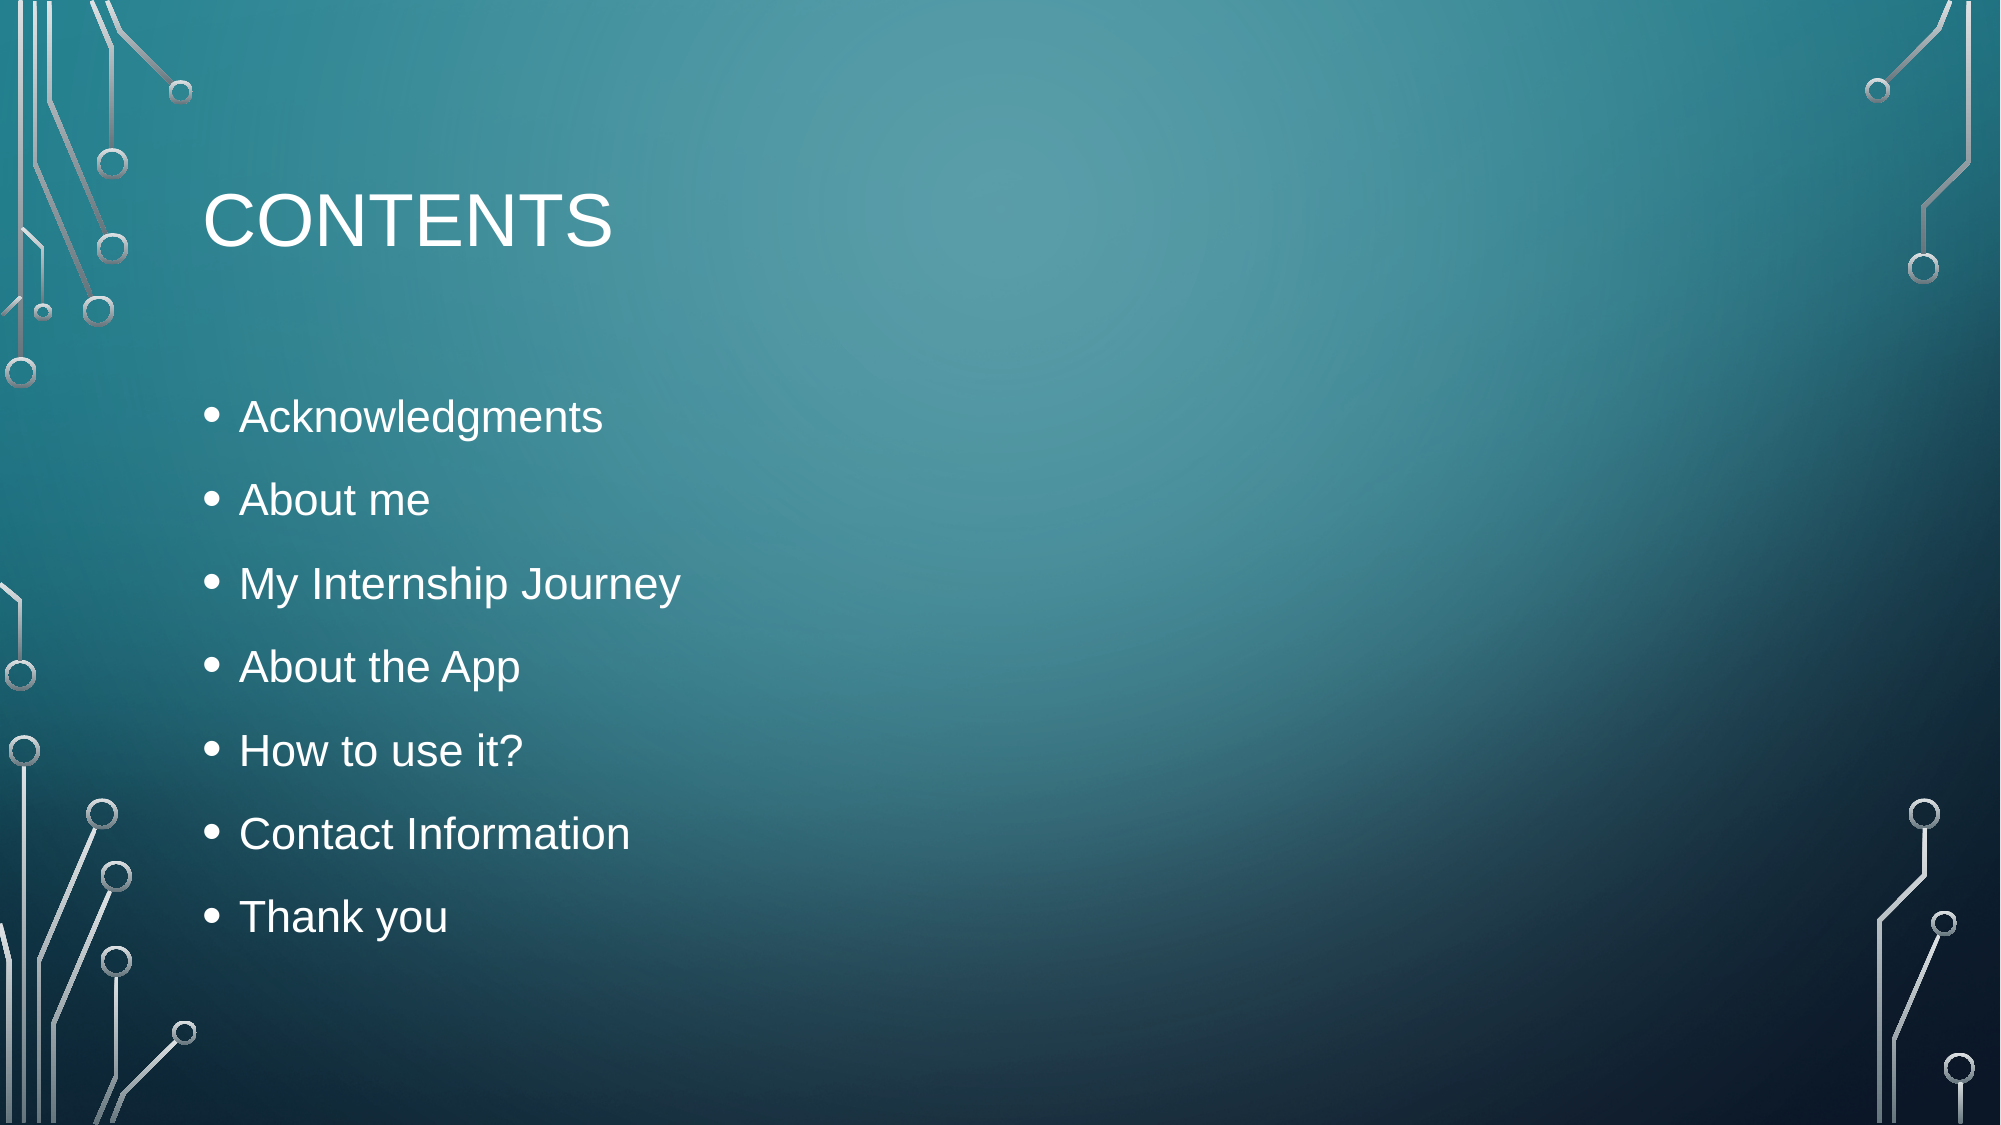

# contents
Acknowledgments
About me
My Internship Journey
About the App
How to use it?
Contact Information
Thank you